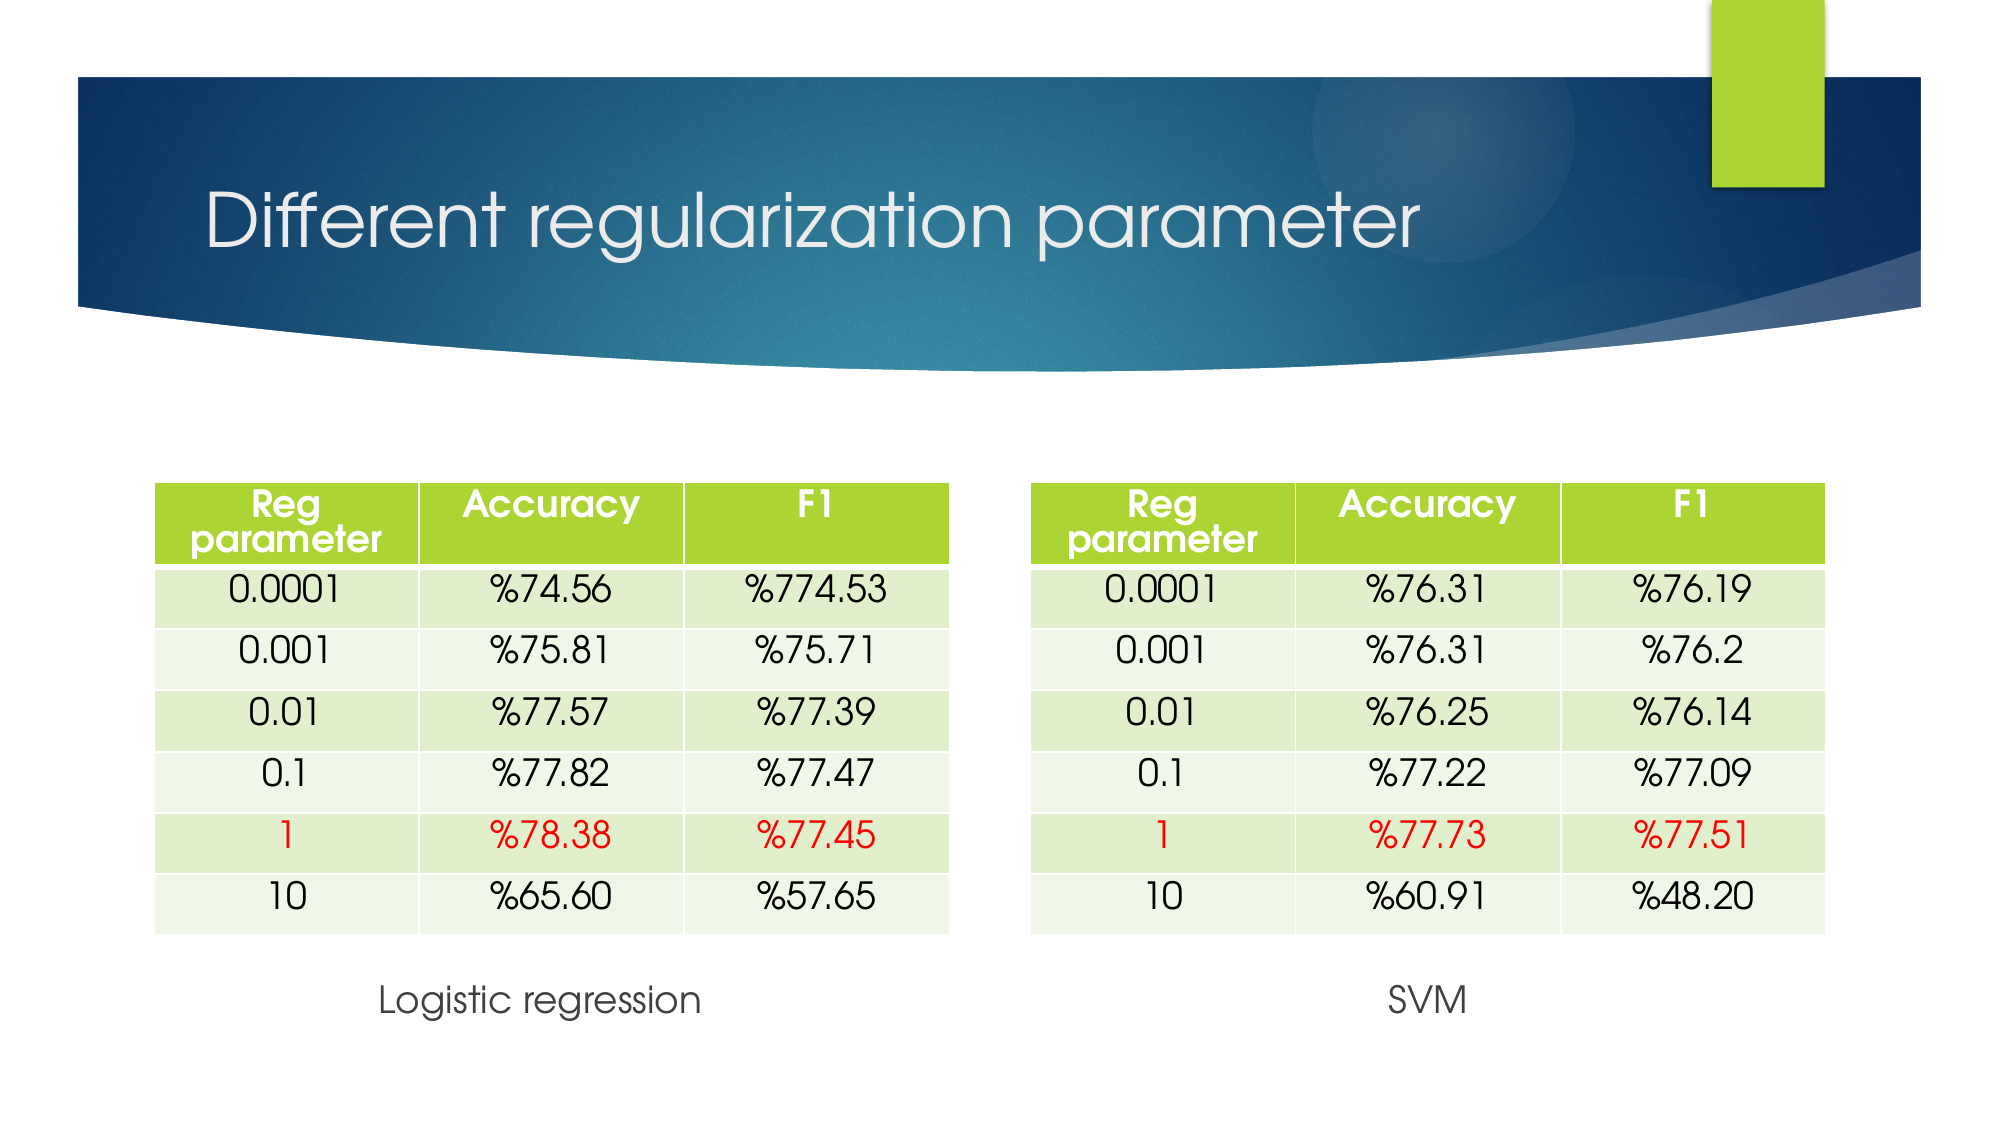

# Different regularization parameter
| Reg parameter | Accuracy | F1 |
| --- | --- | --- |
| 0.0001 | %74.56 | %774.53 |
| 0.001 | %75.81 | %75.71 |
| 0.01 | %77.57 | %77.39 |
| 0.1 | %77.82 | %77.47 |
| 1 | %78.38 | %77.45 |
| 10 | %65.60 | %57.65 |
| Reg parameter | Accuracy | F1 |
| --- | --- | --- |
| 0.0001 | %76.31 | %76.19 |
| 0.001 | %76.31 | %76.2 |
| 0.01 | %76.25 | %76.14 |
| 0.1 | %77.22 | %77.09 |
| 1 | %77.73 | %77.51 |
| 10 | %60.91 | %48.20 |
Logistic regression
SVM